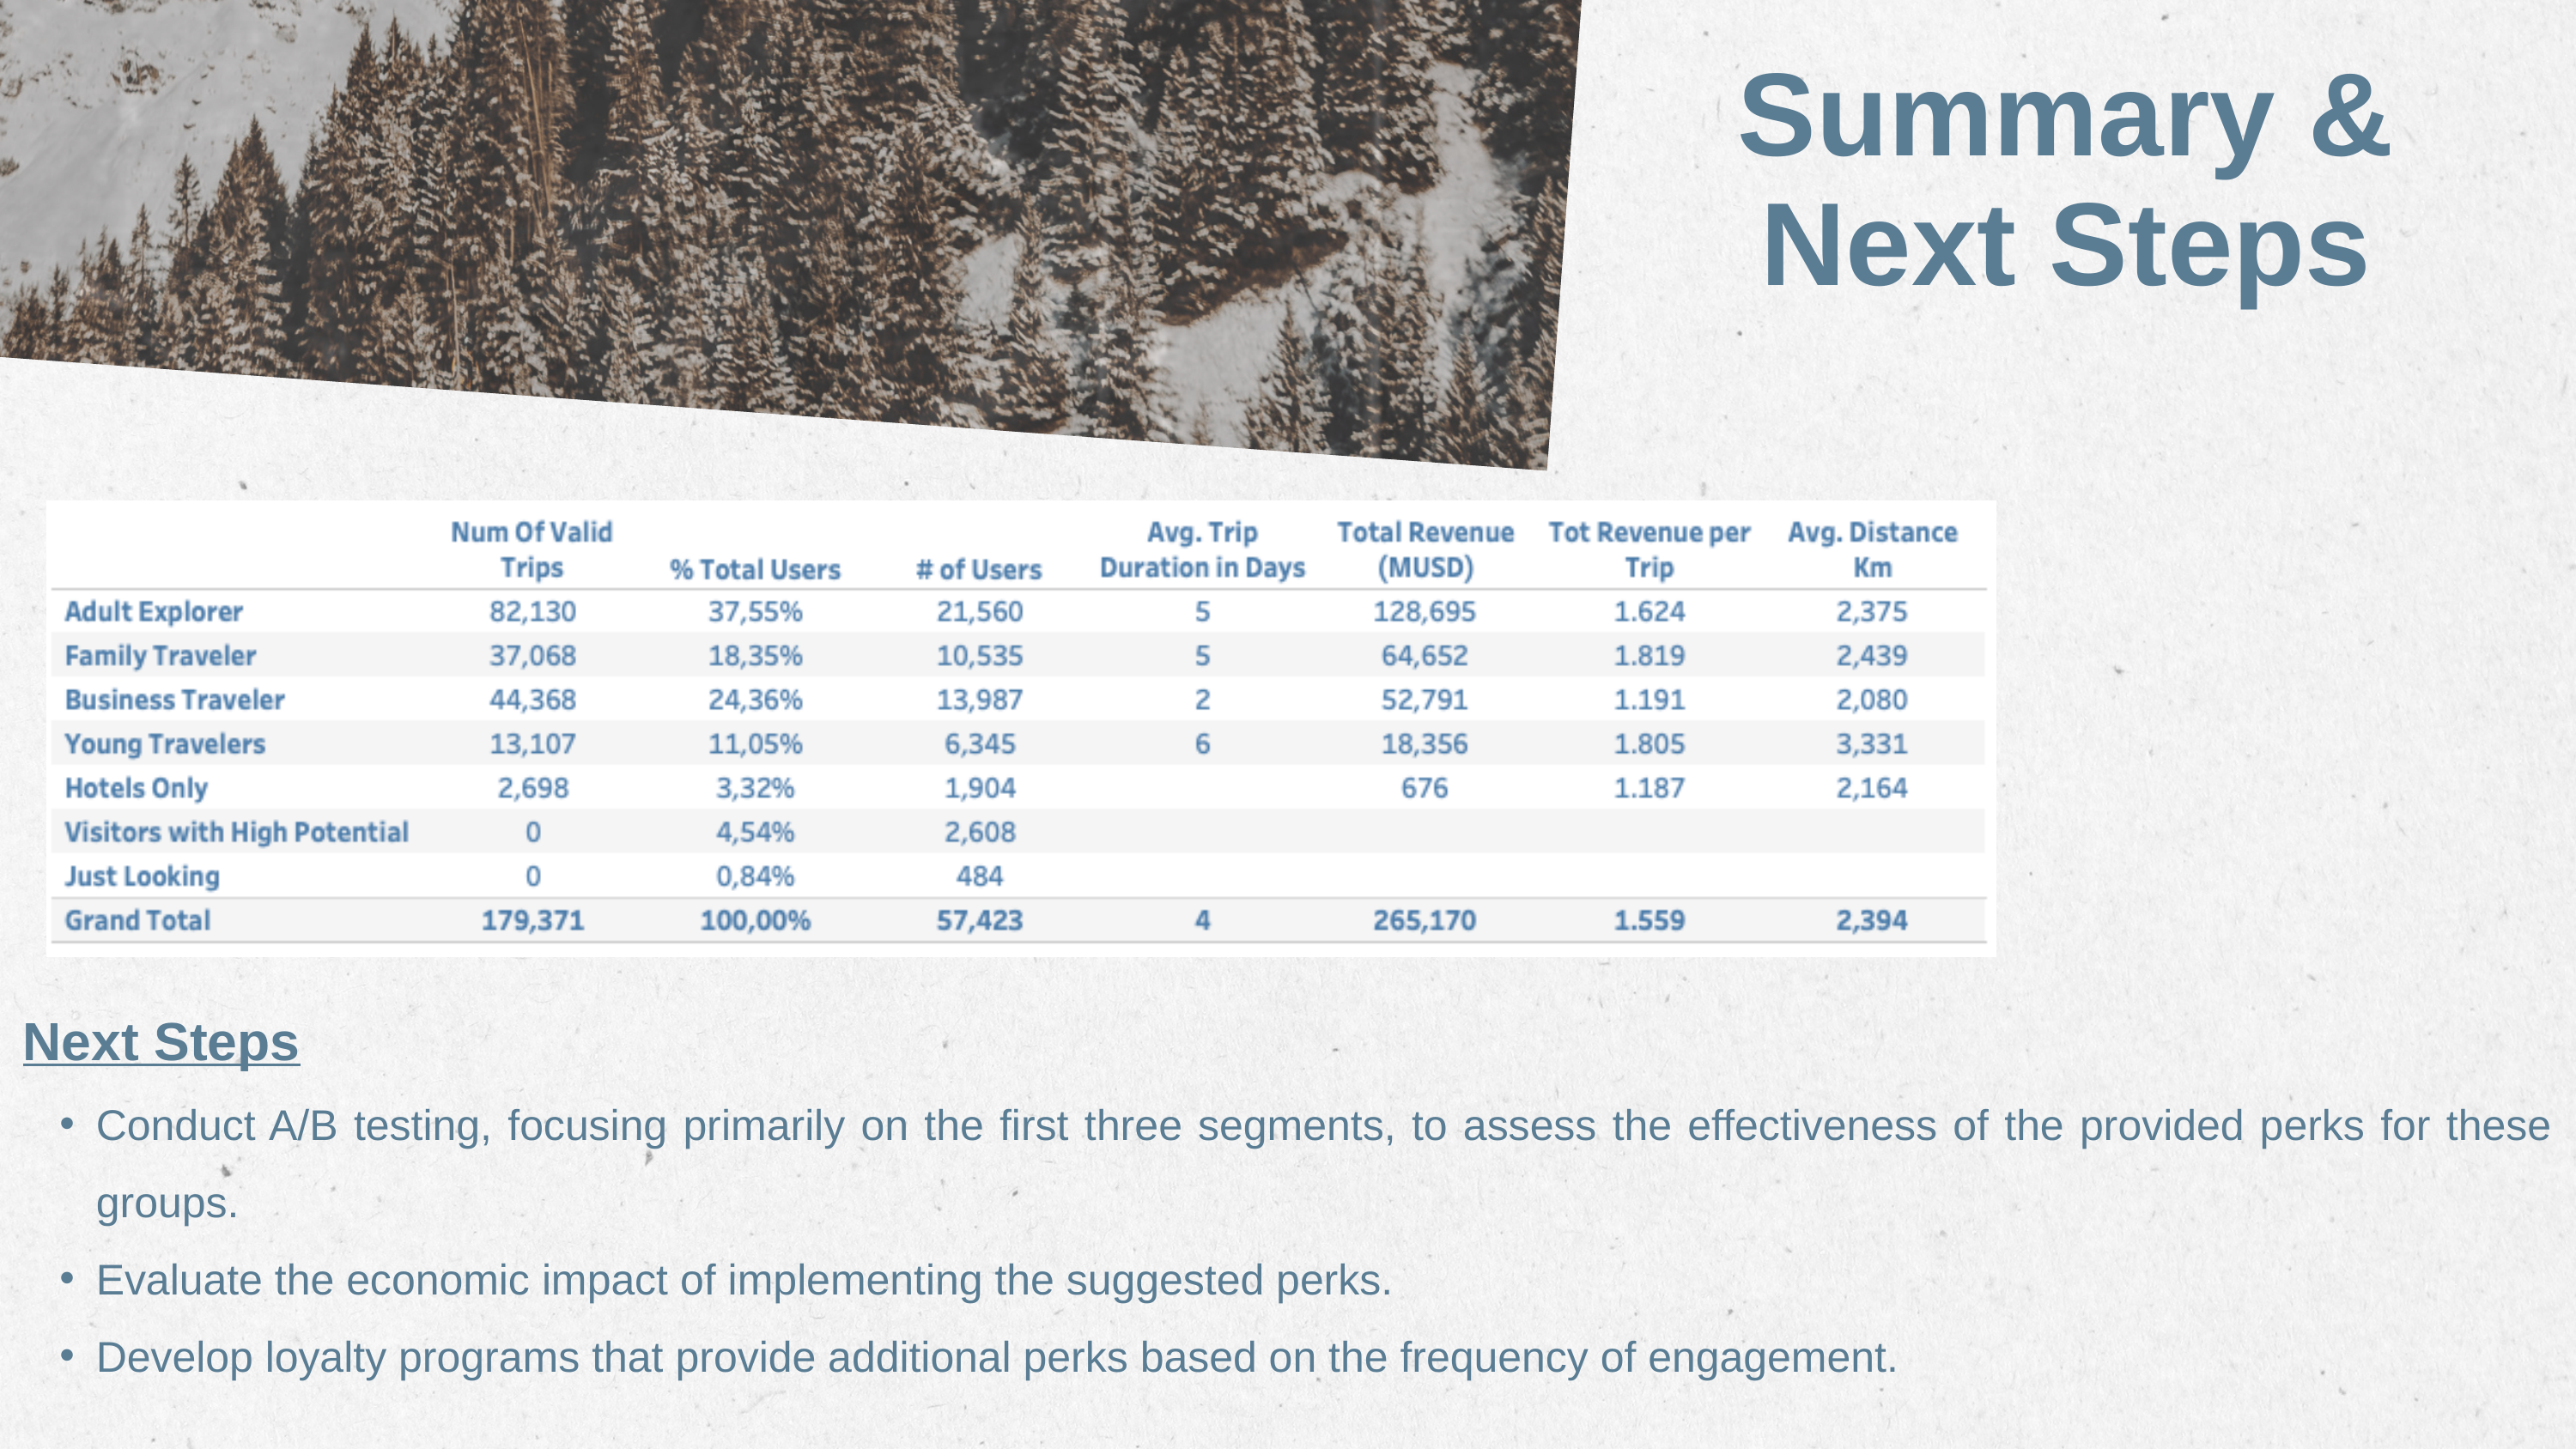

Summary & Next Steps

Next Steps
Conduct A/B testing, focusing primarily on the first three segments, to assess the effectiveness of the provided perks for these groups.
Evaluate the economic impact of implementing the suggested perks.
Develop loyalty programs that provide additional perks based on the frequency of engagement.